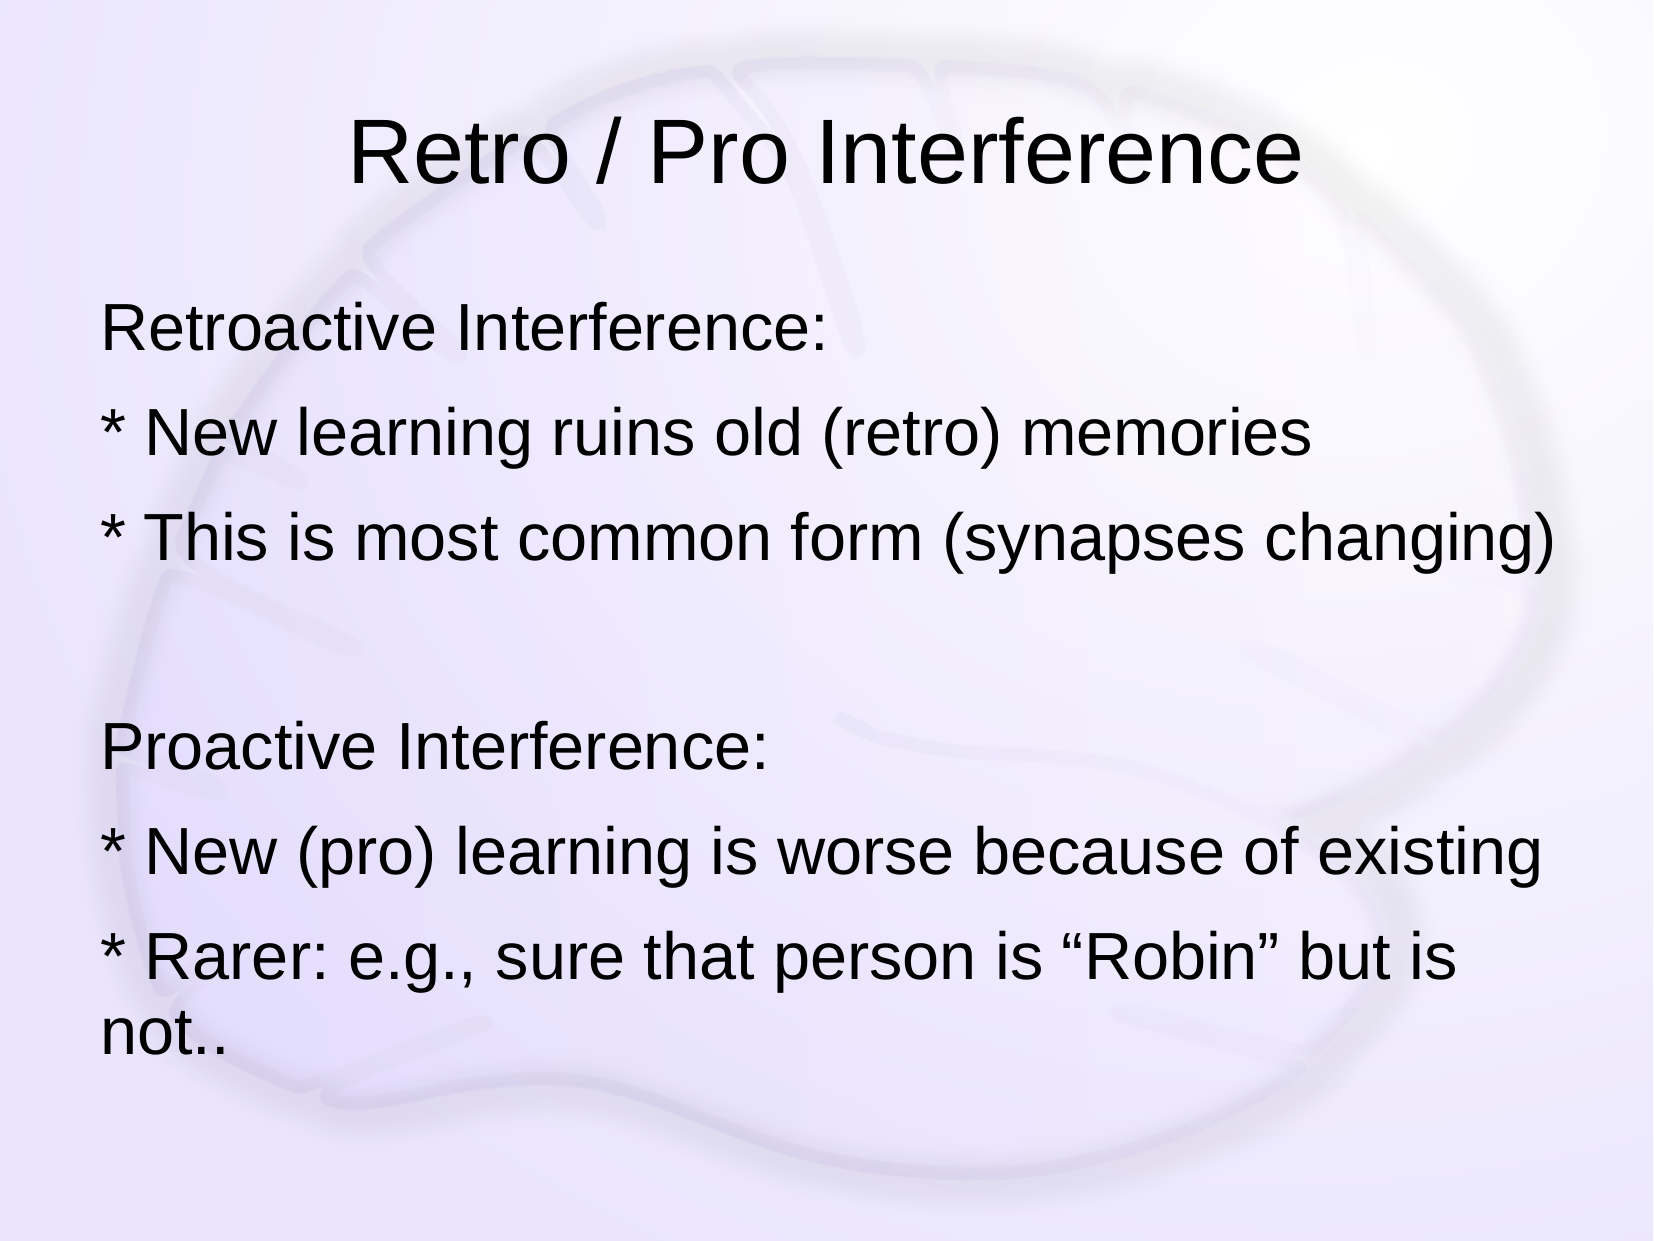

# Retro / Pro Interference
Retroactive Interference:
* New learning ruins old (retro) memories
* This is most common form (synapses changing)

Proactive Interference:
* New (pro) learning is worse because of existing
* Rarer: e.g., sure that person is “Robin” but is not..